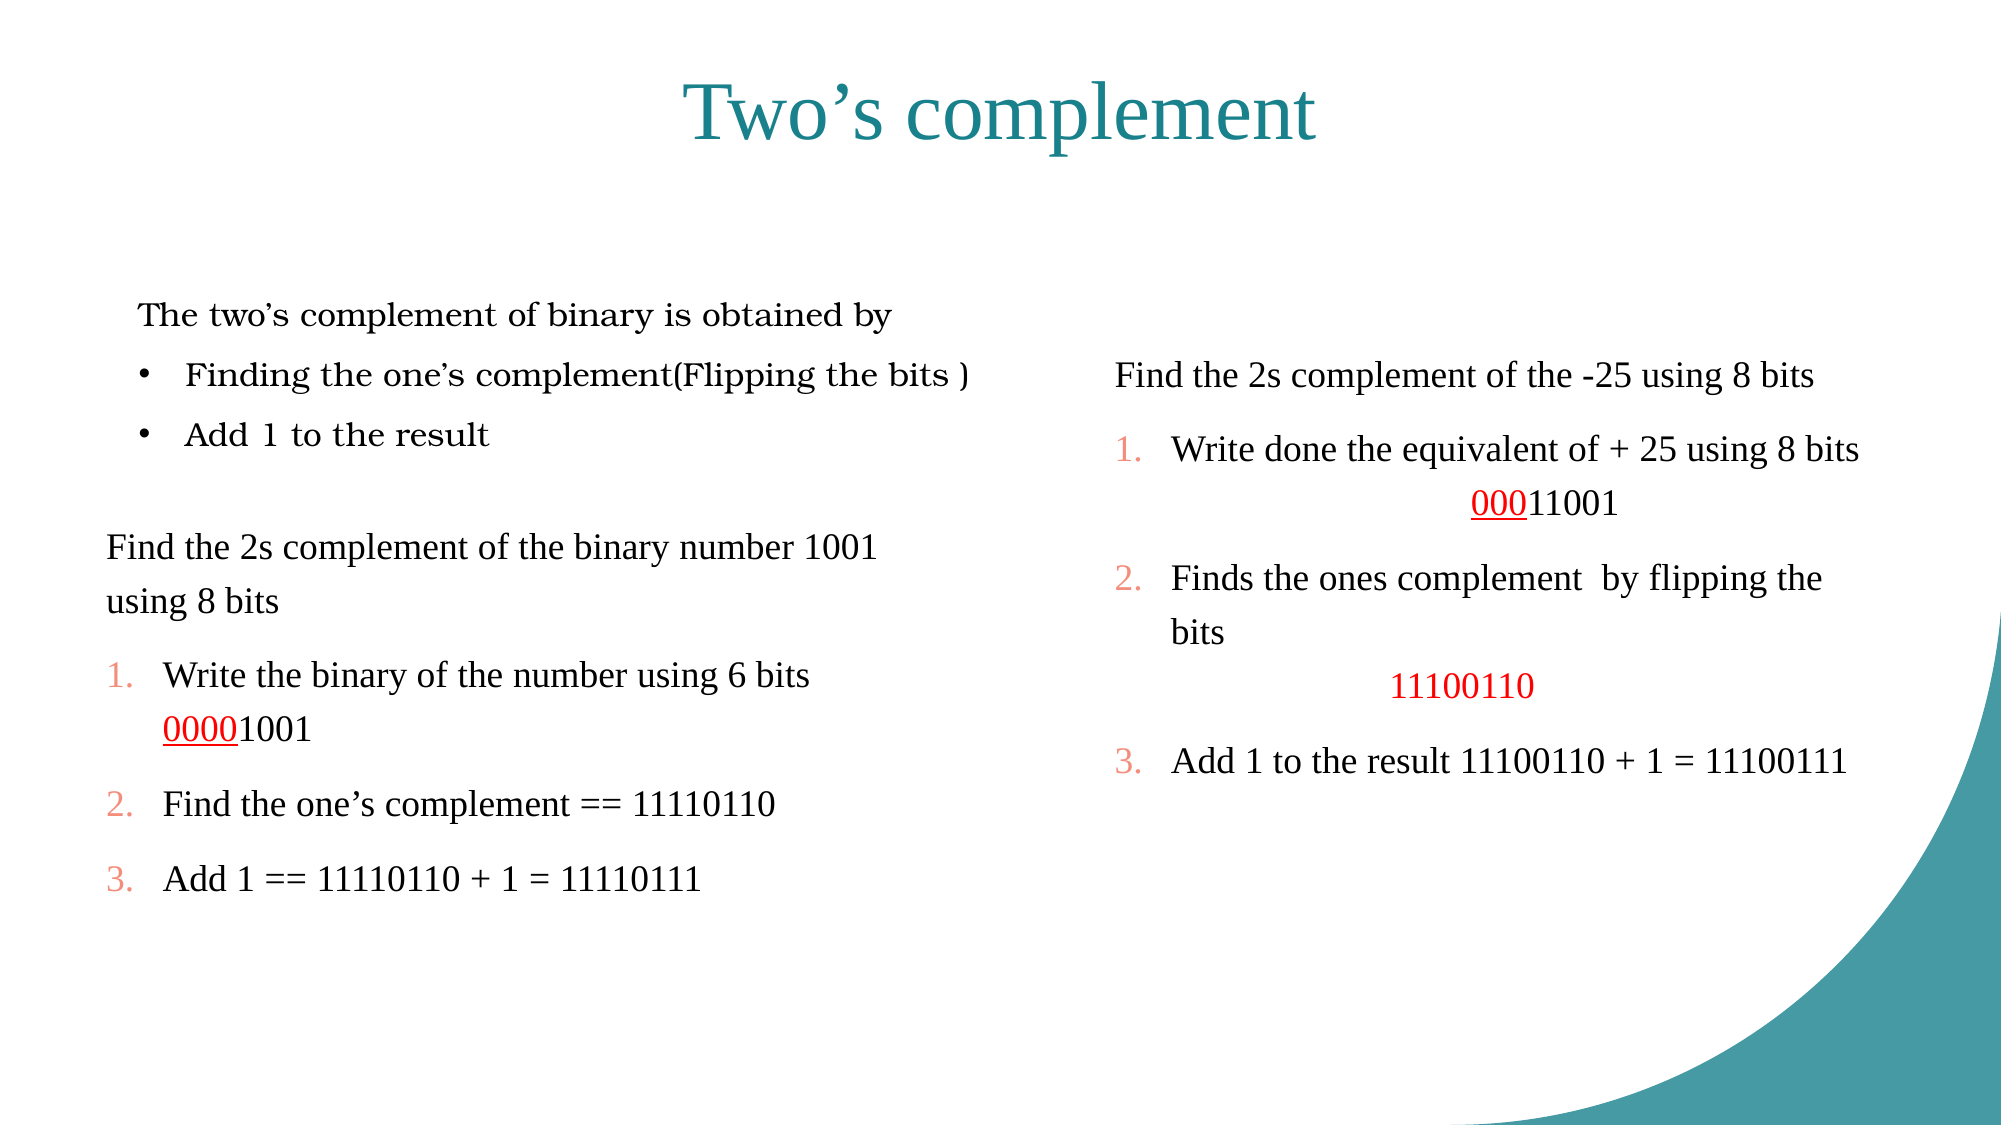

# Two’s complement
The two’s complement of binary is obtained by
Finding the one’s complement(Flipping the bits )
Add 1 to the result
Find the 2s complement of the -25 using 8 bits
Write done the equivalent of + 25 using 8 bits 		00011001
Finds the ones complement  by flipping the bits
                       11100110
Add 1 to the result 11100110 + 1 = 11100111
Find the 2s complement of the binary number 1001 using 8 bits
Write the binary of the number using 6 bits 00001001
Find the one’s complement == 11110110
Add 1 == 11110110 + 1 = 11110111